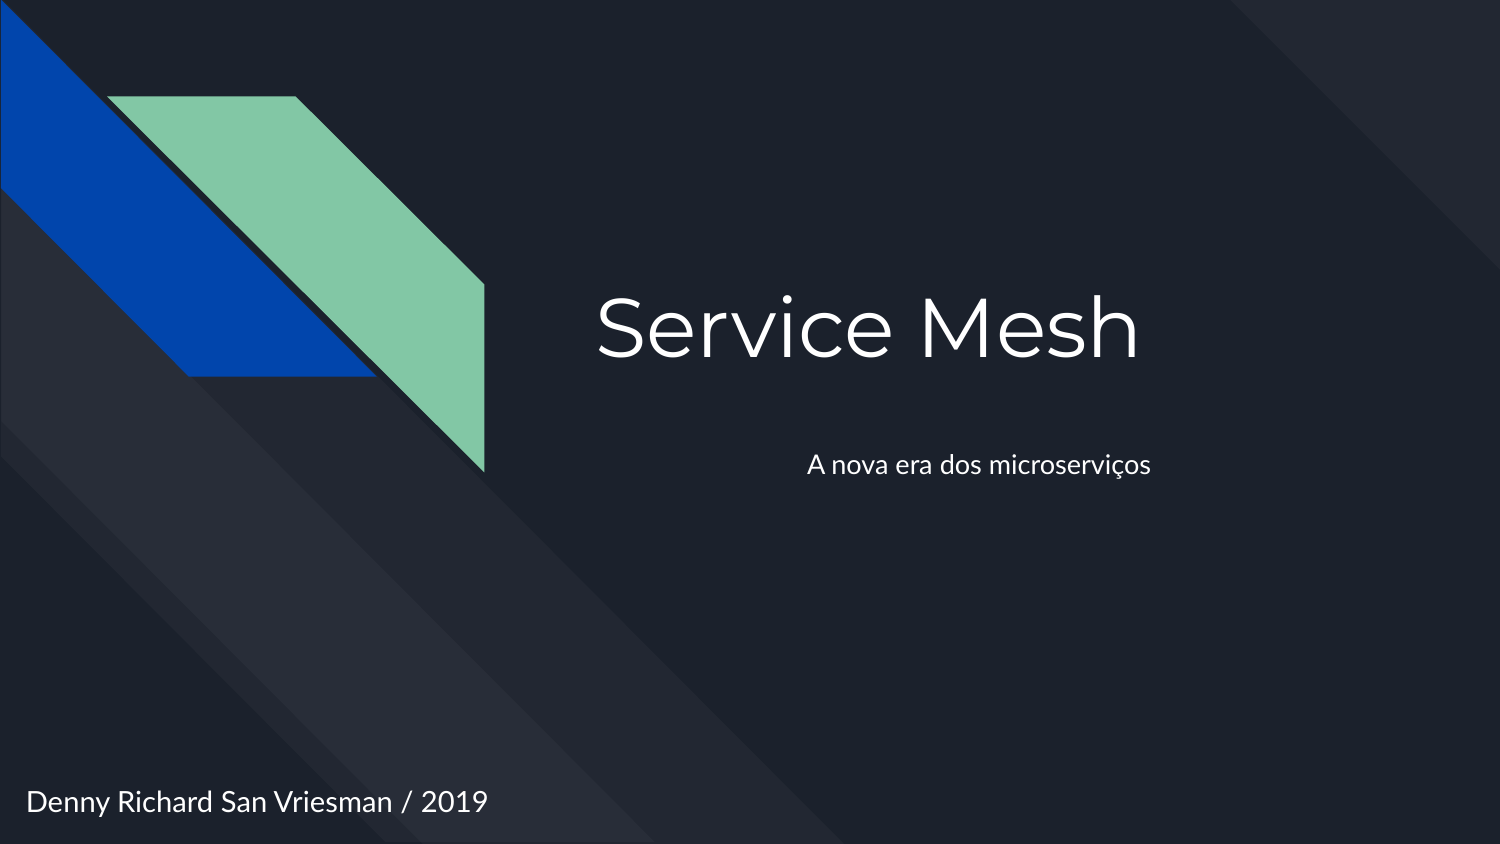

# Service Mesh
A nova era dos microserviços
Denny Richard San Vriesman / 2019